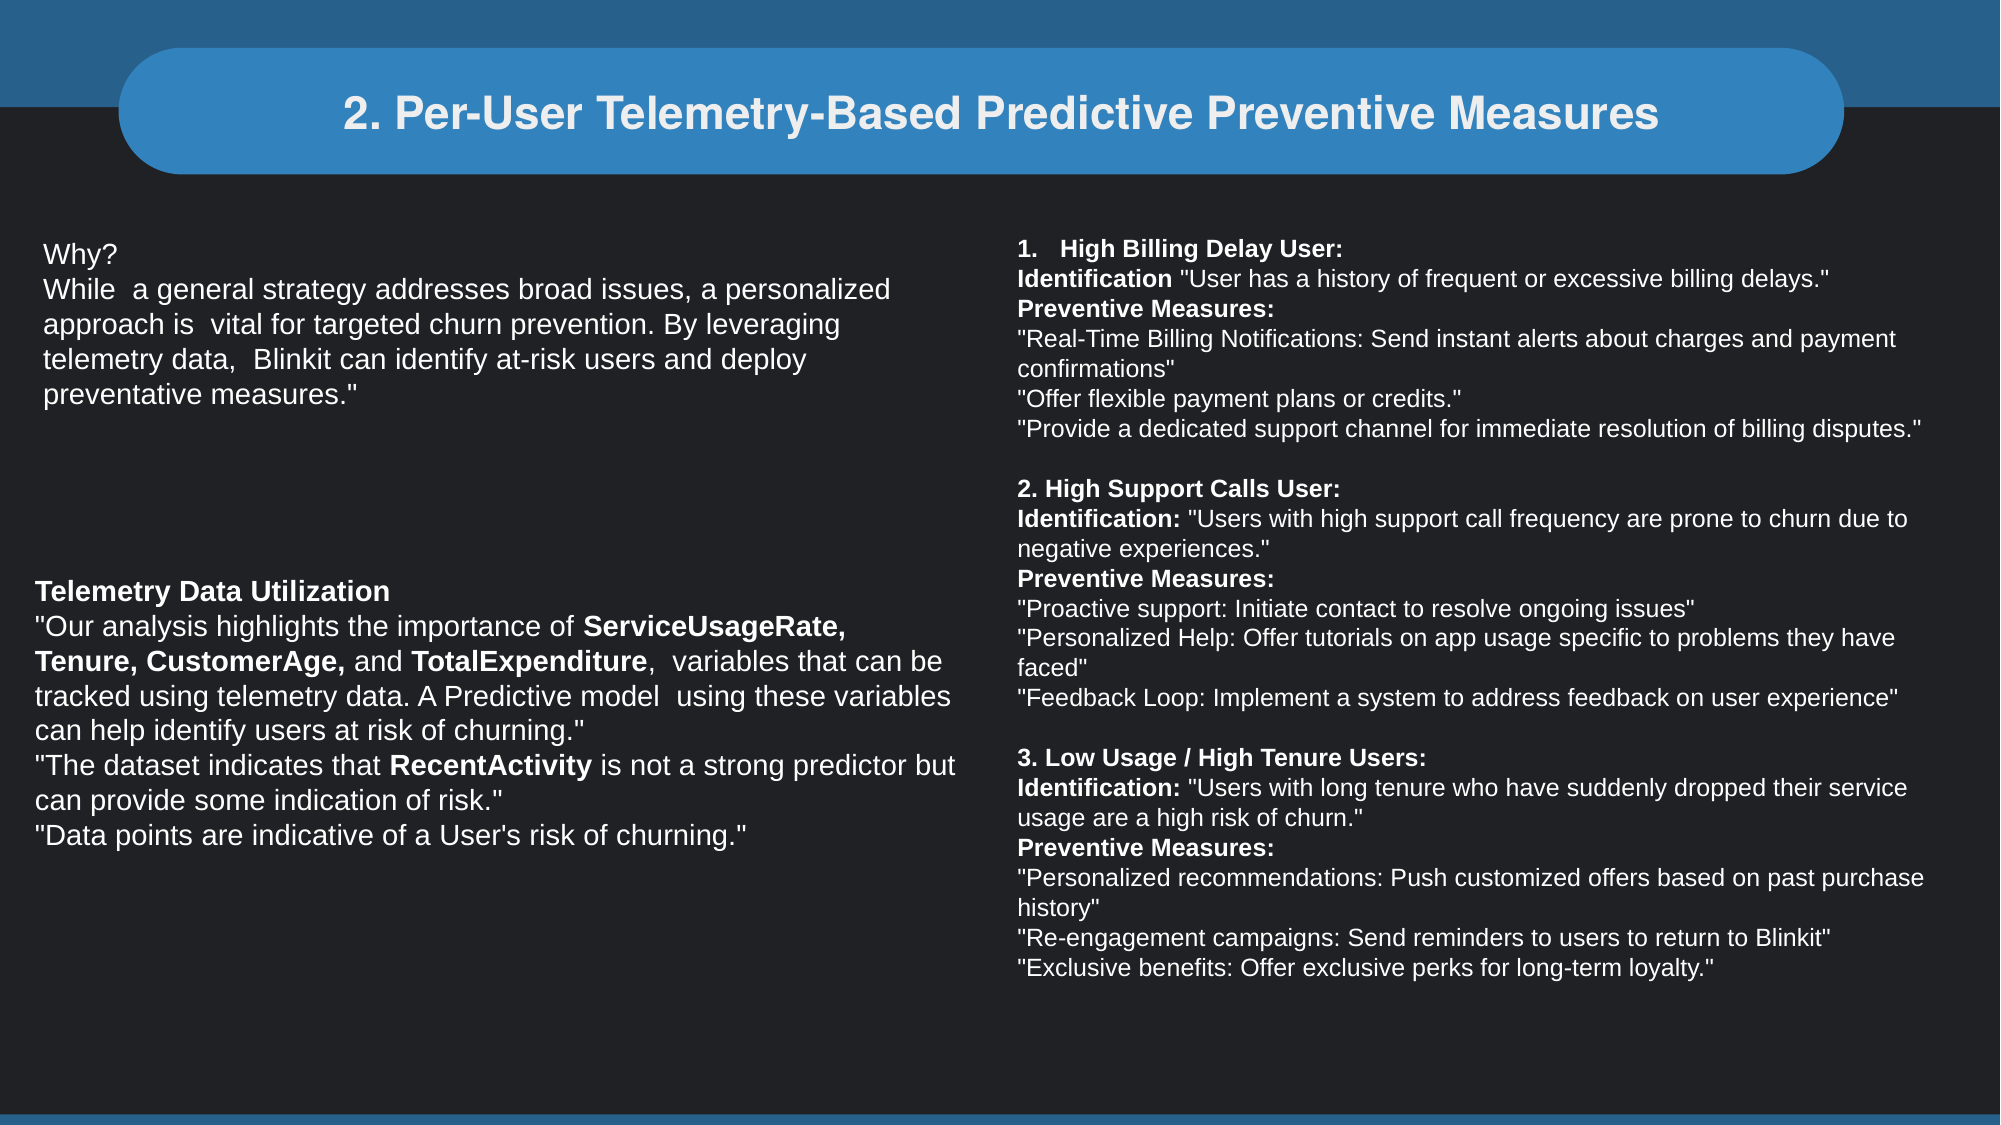

2. Per-User Telemetry-Based Predictive Preventive Measures
High Billing Delay User:
Identification "User has a history of frequent or excessive billing delays."
Preventive Measures:
"Real-Time Billing Notifications: Send instant alerts about charges and payment confirmations"
"Offer flexible payment plans or credits."
"Provide a dedicated support channel for immediate resolution of billing disputes."

2. High Support Calls User:
Identification: "Users with high support call frequency are prone to churn due to negative experiences."
Preventive Measures:
"Proactive support: Initiate contact to resolve ongoing issues"
"Personalized Help: Offer tutorials on app usage specific to problems they have faced"
"Feedback Loop: Implement a system to address feedback on user experience"

3. Low Usage / High Tenure Users:
Identification: "Users with long tenure who have suddenly dropped their service usage are a high risk of churn."
Preventive Measures:
"Personalized recommendations: Push customized offers based on past purchase history"
"Re-engagement campaigns: Send reminders to users to return to Blinkit"
"Exclusive benefits: Offer exclusive perks for long-term loyalty."
Why?
While  a general strategy addresses broad issues, a personalized approach is  vital for targeted churn prevention. By leveraging telemetry data,  Blinkit can identify at-risk users and deploy preventative measures."
Telemetry Data Utilization
"Our analysis highlights the importance of ServiceUsageRate, Tenure, CustomerAge, and TotalExpenditure,  variables that can be tracked using telemetry data. A Predictive model  using these variables can help identify users at risk of churning."
"The dataset indicates that RecentActivity is not a strong predictor but can provide some indication of risk."
"Data points are indicative of a User's risk of churning."